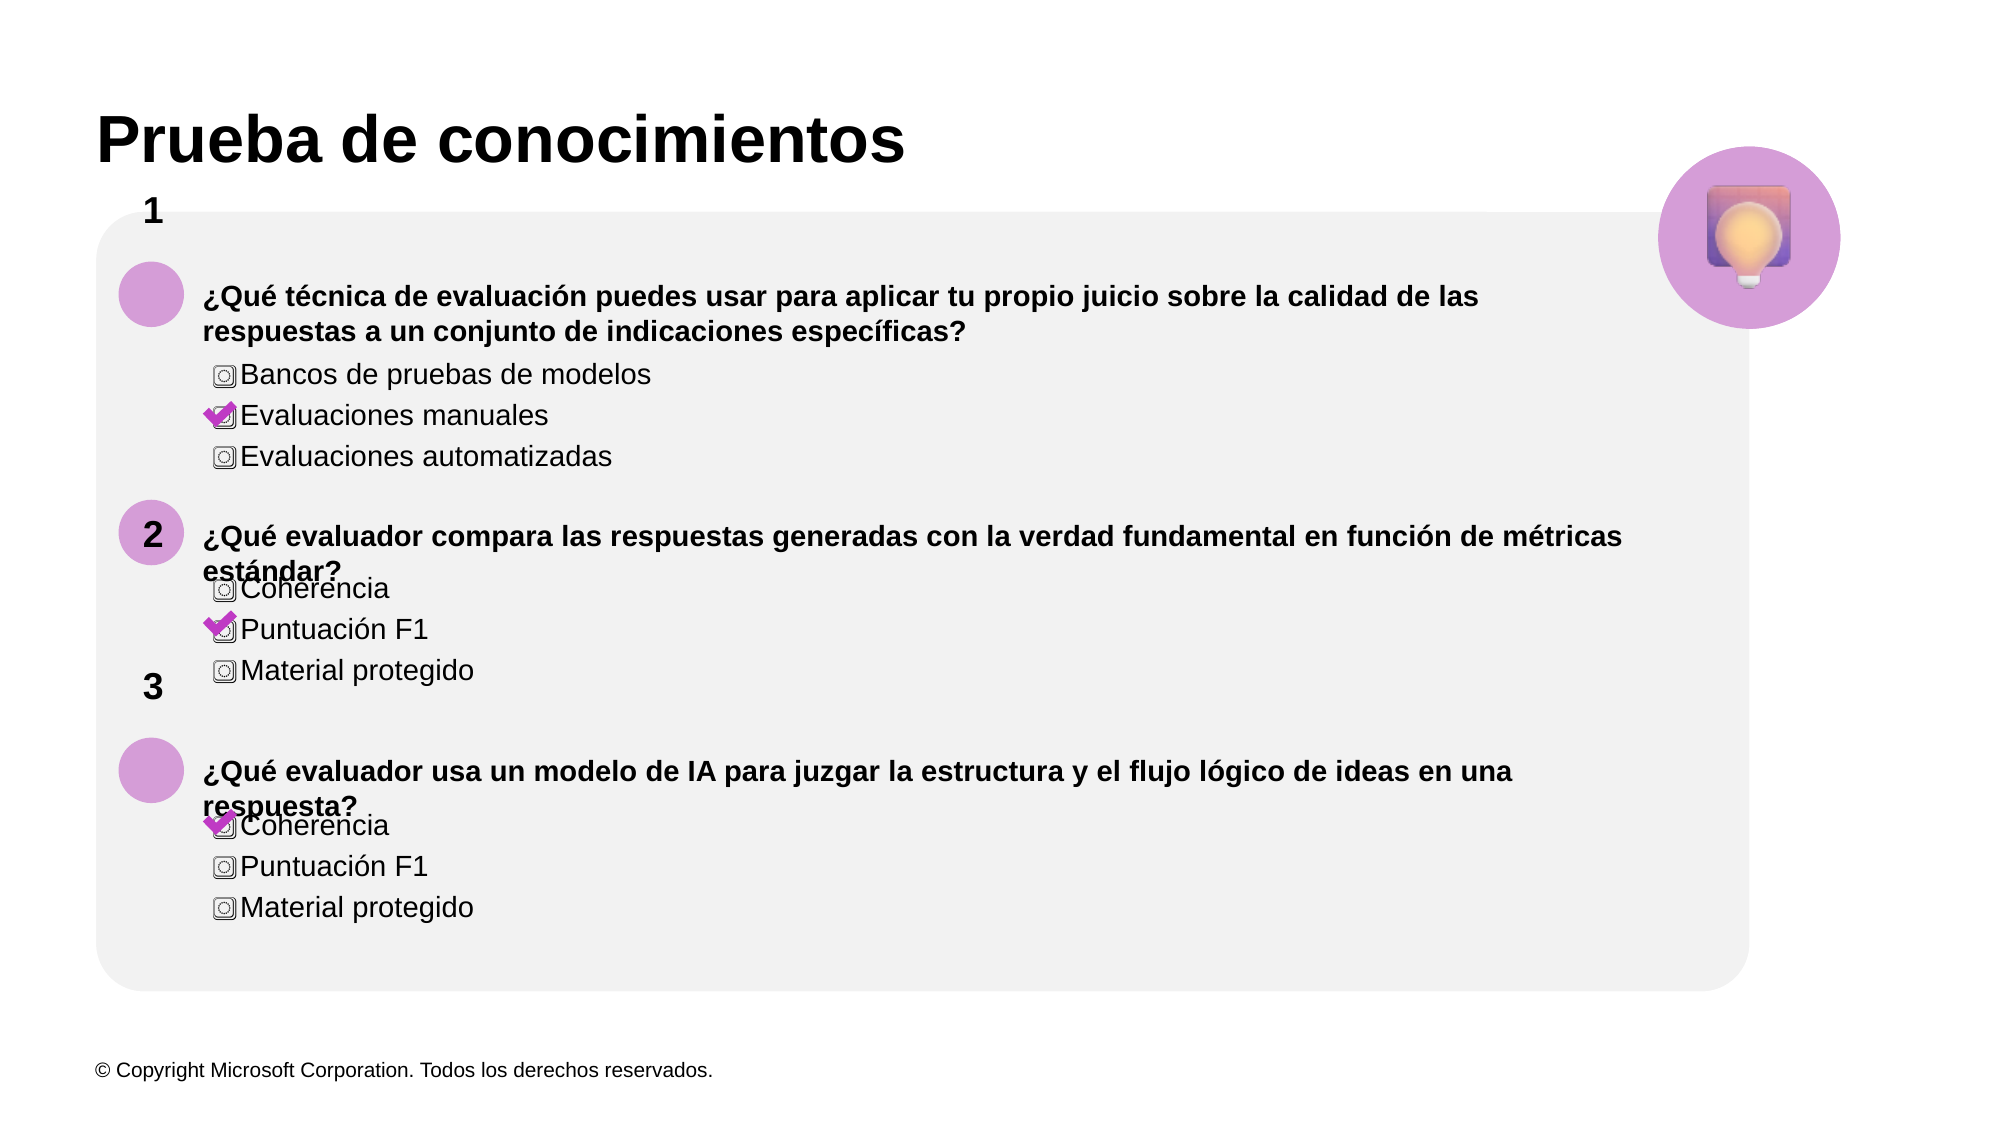

# Prueba de conocimientos
1

¿Qué técnica de evaluación puedes usar para aplicar tu propio juicio sobre la calidad de las respuestas a un conjunto de indicaciones específicas?
Bancos de pruebas de modelos
Evaluaciones manuales
Evaluaciones automatizadas

2
¿Qué evaluador compara las respuestas generadas con la verdad fundamental en función de métricas estándar?
Coherencia
Puntuación F1
Material protegido

3

¿Qué evaluador usa un modelo de IA para juzgar la estructura y el flujo lógico de ideas en una respuesta?
Coherencia
Puntuación F1
Material protegido